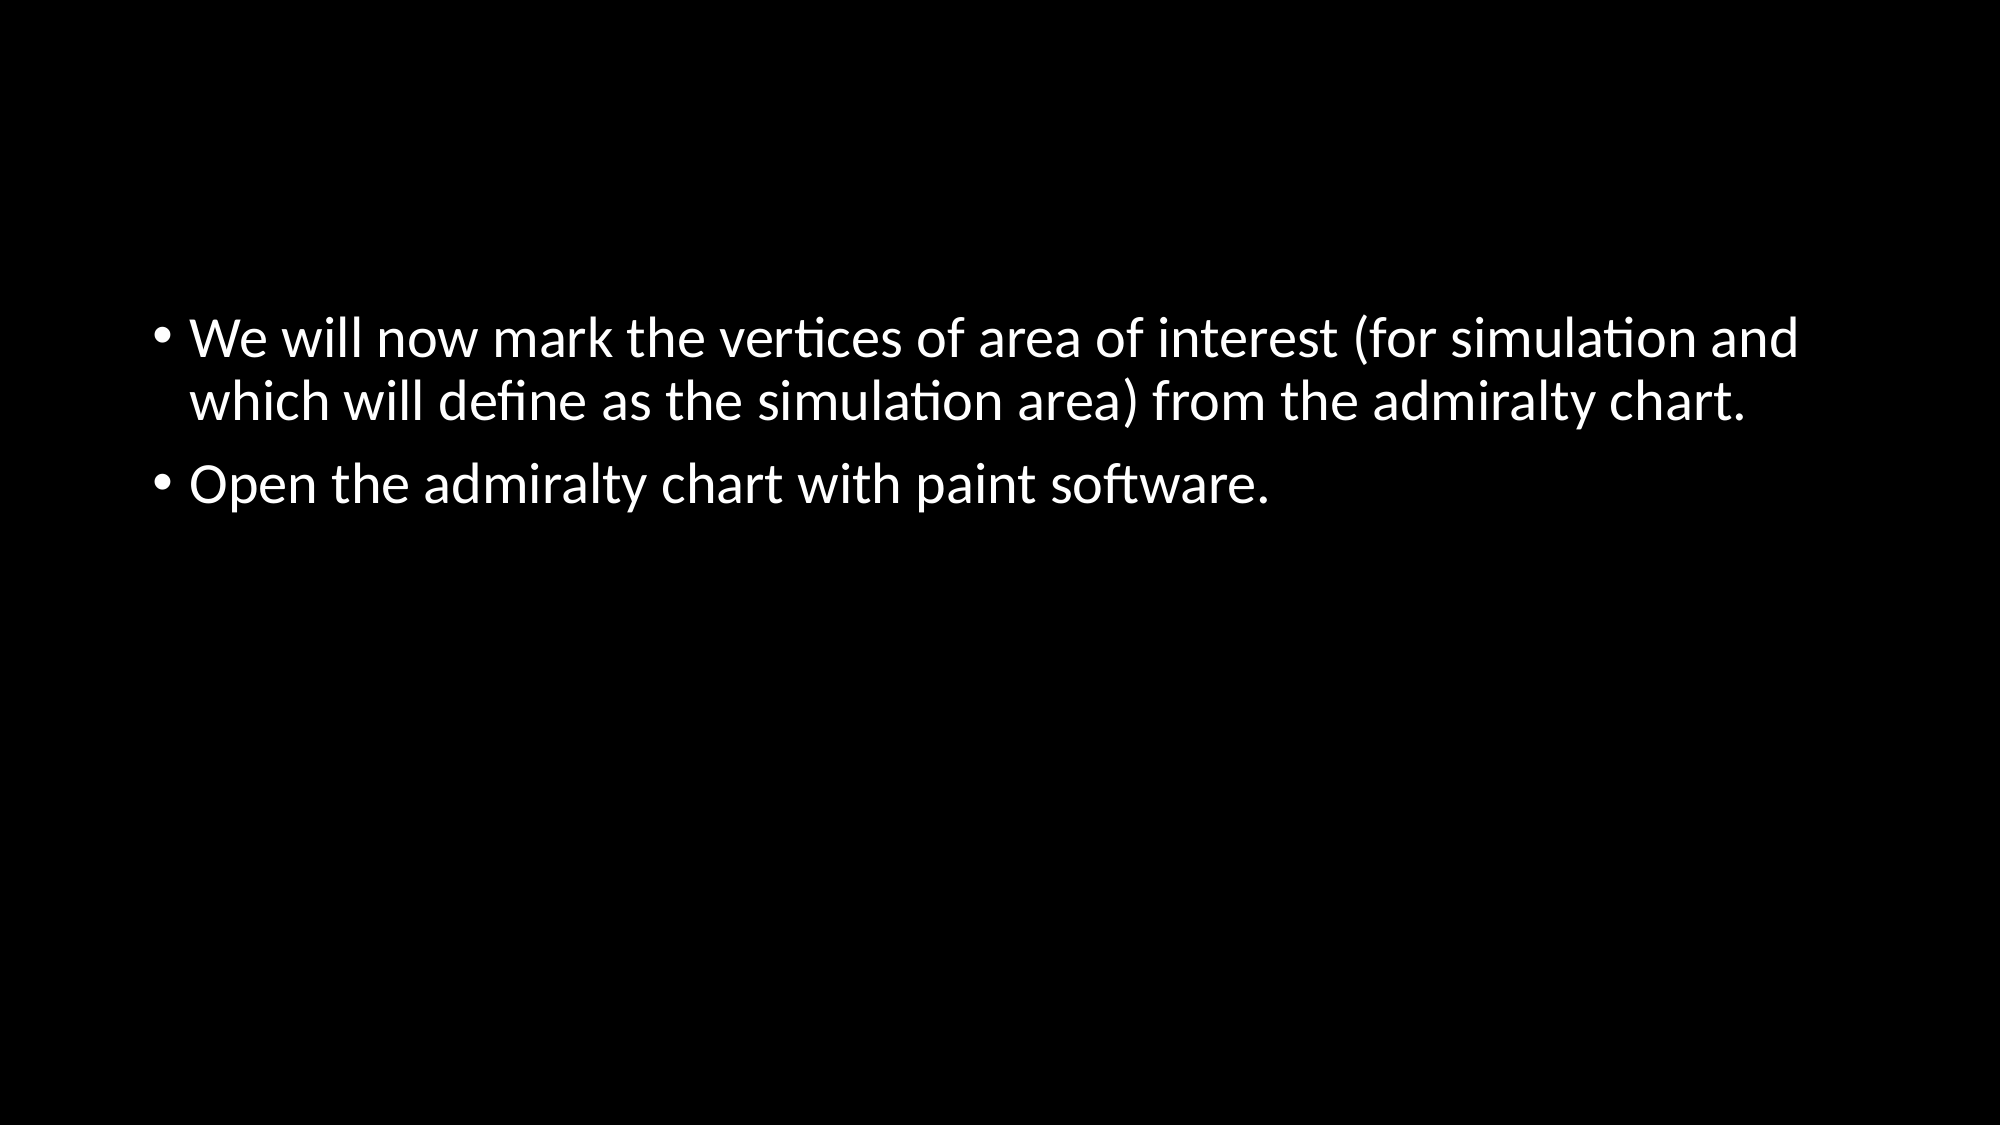

We will now mark the vertices of area of interest (for simulation and which will define as the simulation area) from the admiralty chart.
Open the admiralty chart with paint software.